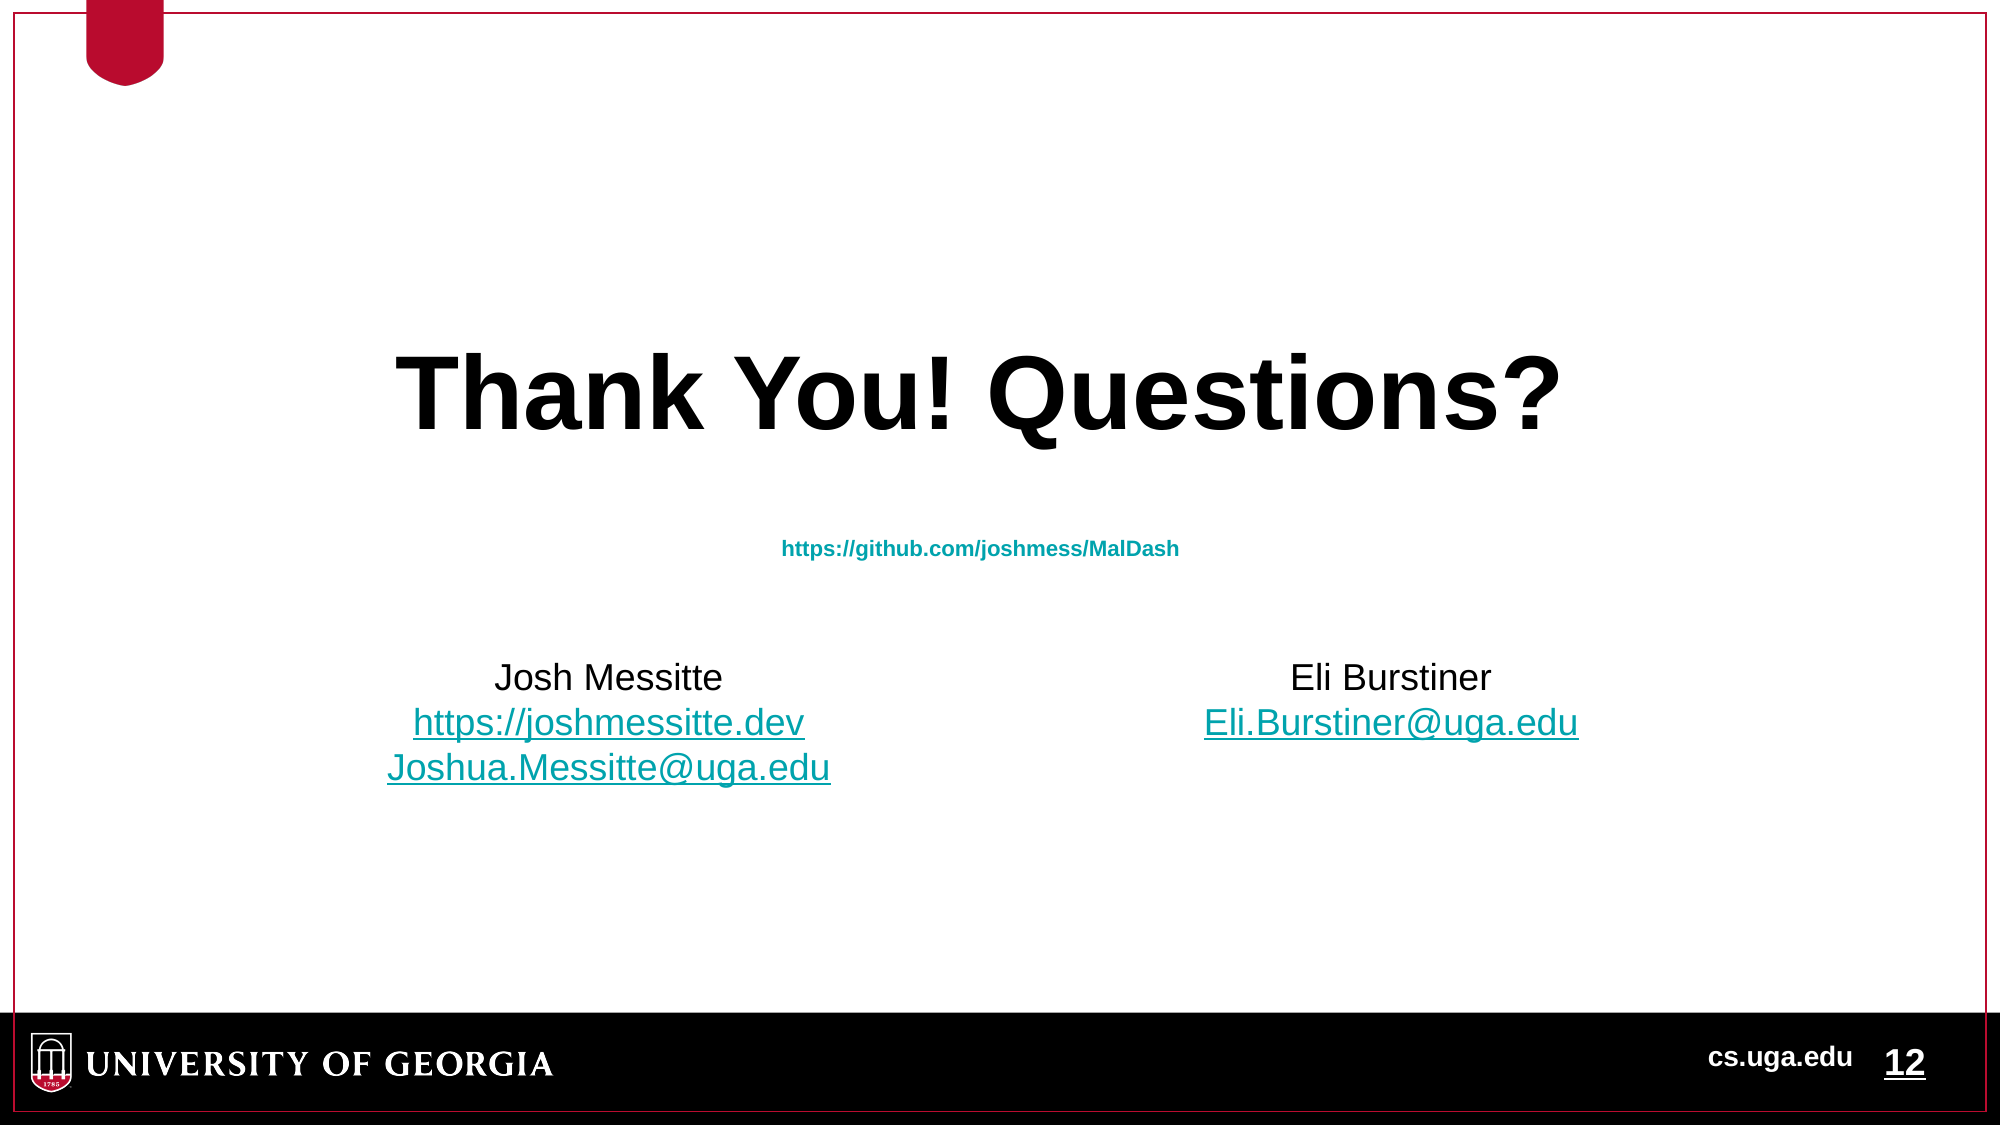

Thank You! Questions?

https://github.com/joshmess/MalDash

Josh Messitte
https://joshmessitte.dev
Joshua.Messitte@uga.edu
Eli Burstiner
Eli.Burstiner@uga.edu

cs.uga.edu